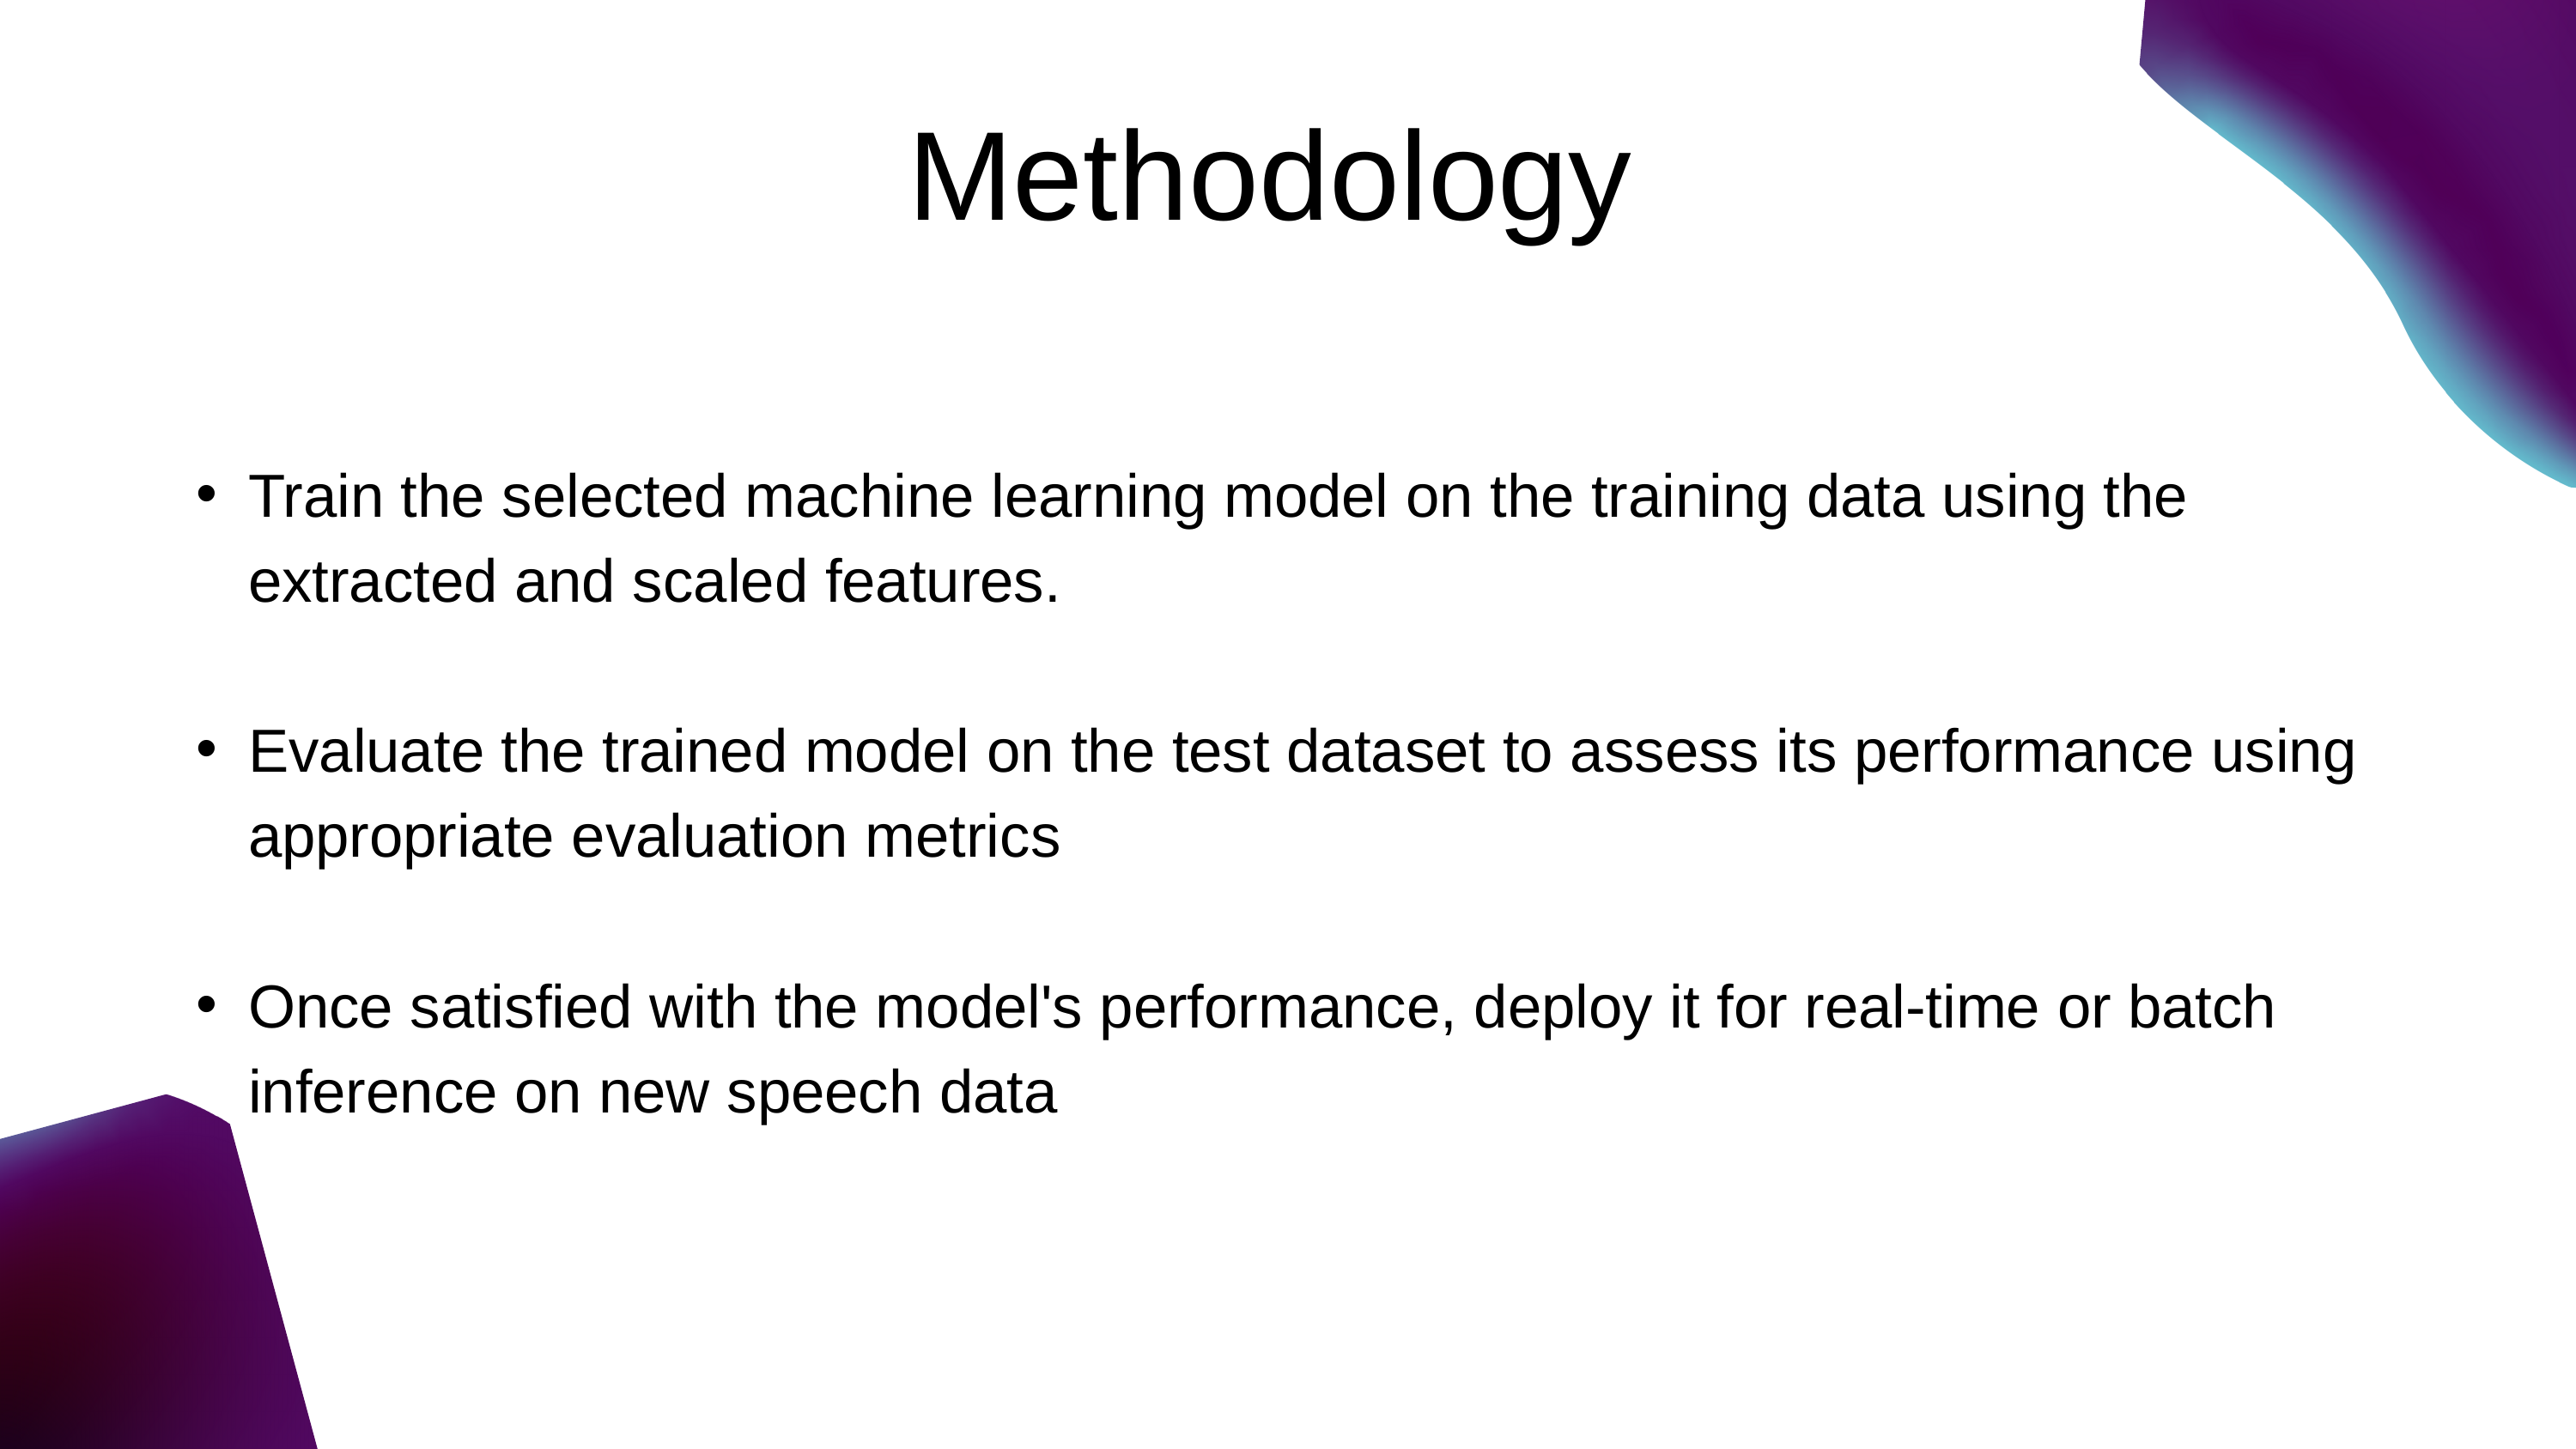

Methodology

Train the selected machine learning model on the training data using the extracted and scaled features.

Evaluate the trained model on the test dataset to assess its performance using appropriate evaluation metrics

Once satisfied with the model's performance, deploy it for real-time or batch inference on new speech data